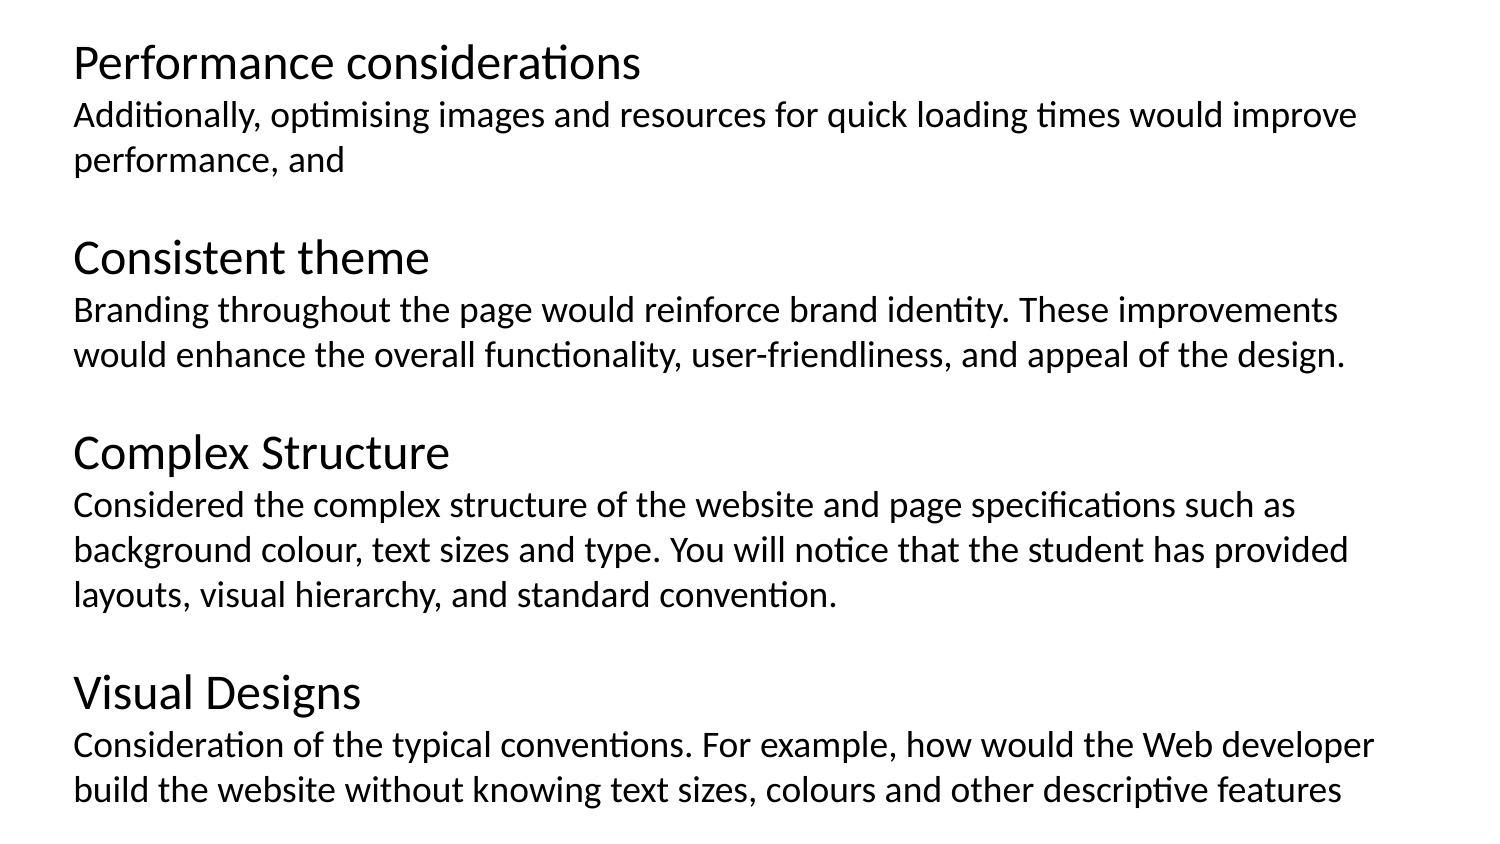

Performance considerations
Additionally, optimising images and resources for quick loading times would improve performance, and

Consistent theme
Branding throughout the page would reinforce brand identity. These improvements would enhance the overall functionality, user-friendliness, and appeal of the design.

Complex Structure
Considered the complex structure of the website and page specifications such as background colour, text sizes and type. You will notice that the student has provided layouts, visual hierarchy, and standard convention.

Visual Designs
Consideration of the typical conventions. For example, how would the Web developer build the website without knowing text sizes, colours and other descriptive features